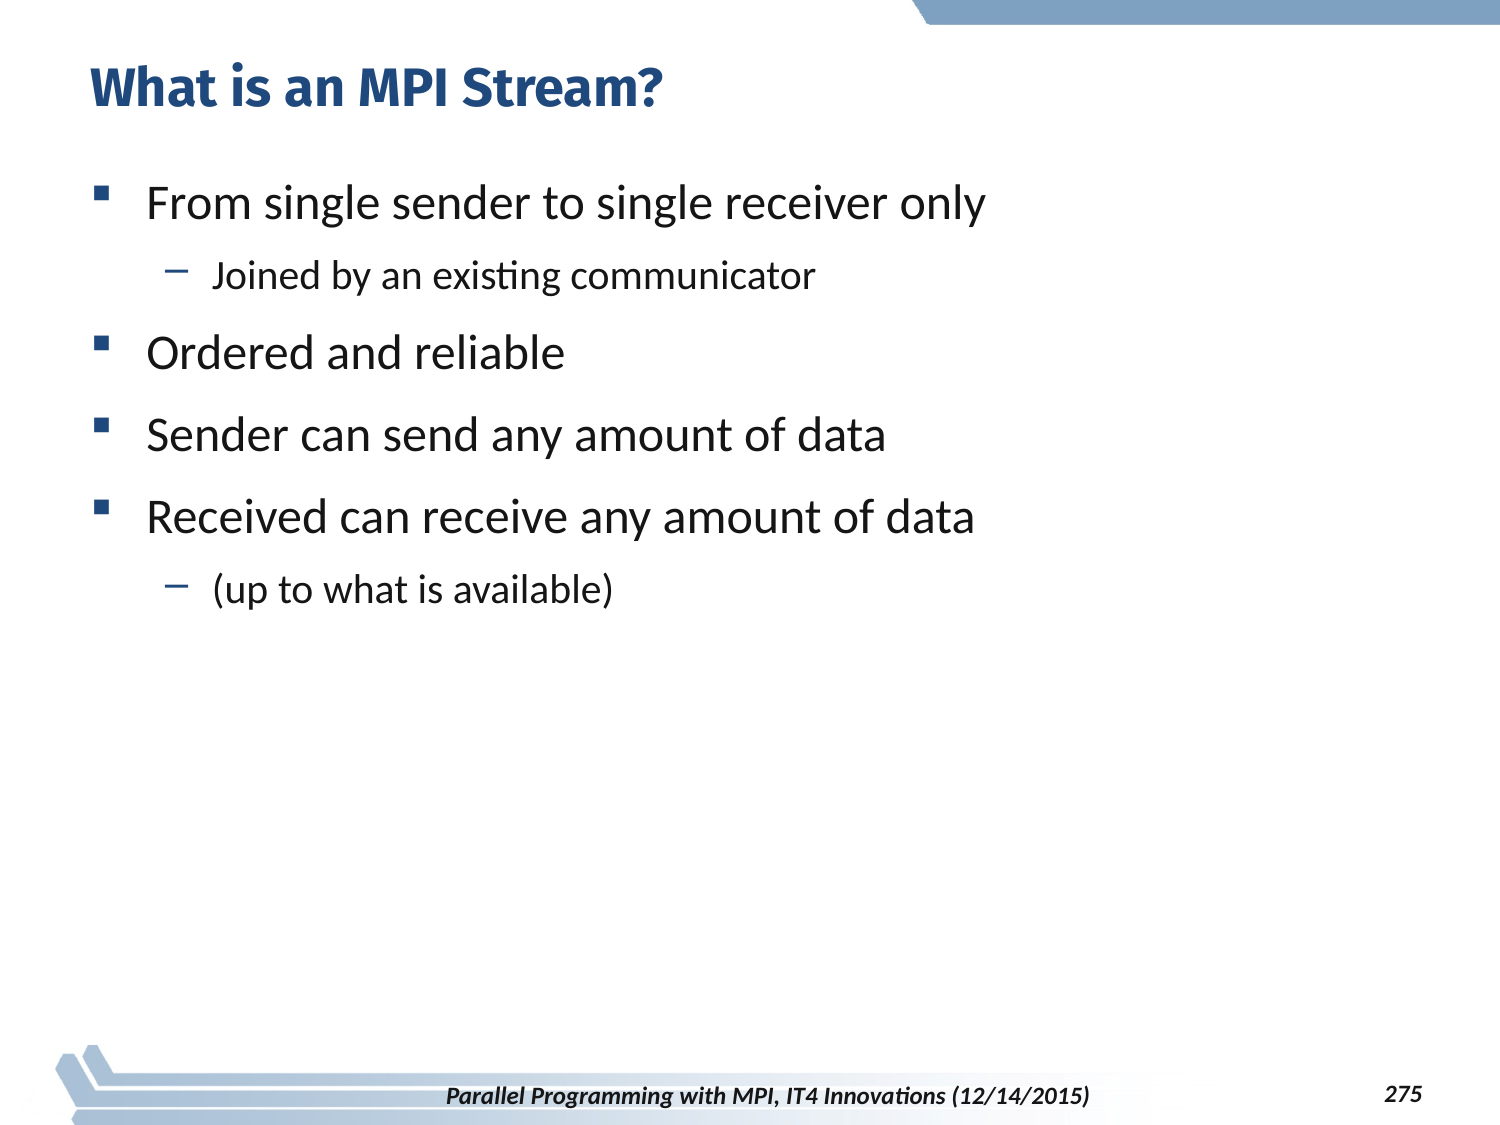

# What is an MPI Stream?
From single sender to single receiver only
Joined by an existing communicator
Ordered and reliable
Sender can send any amount of data
Received can receive any amount of data
(up to what is available)
275
Parallel Programming with MPI, IT4 Innovations (12/14/2015)